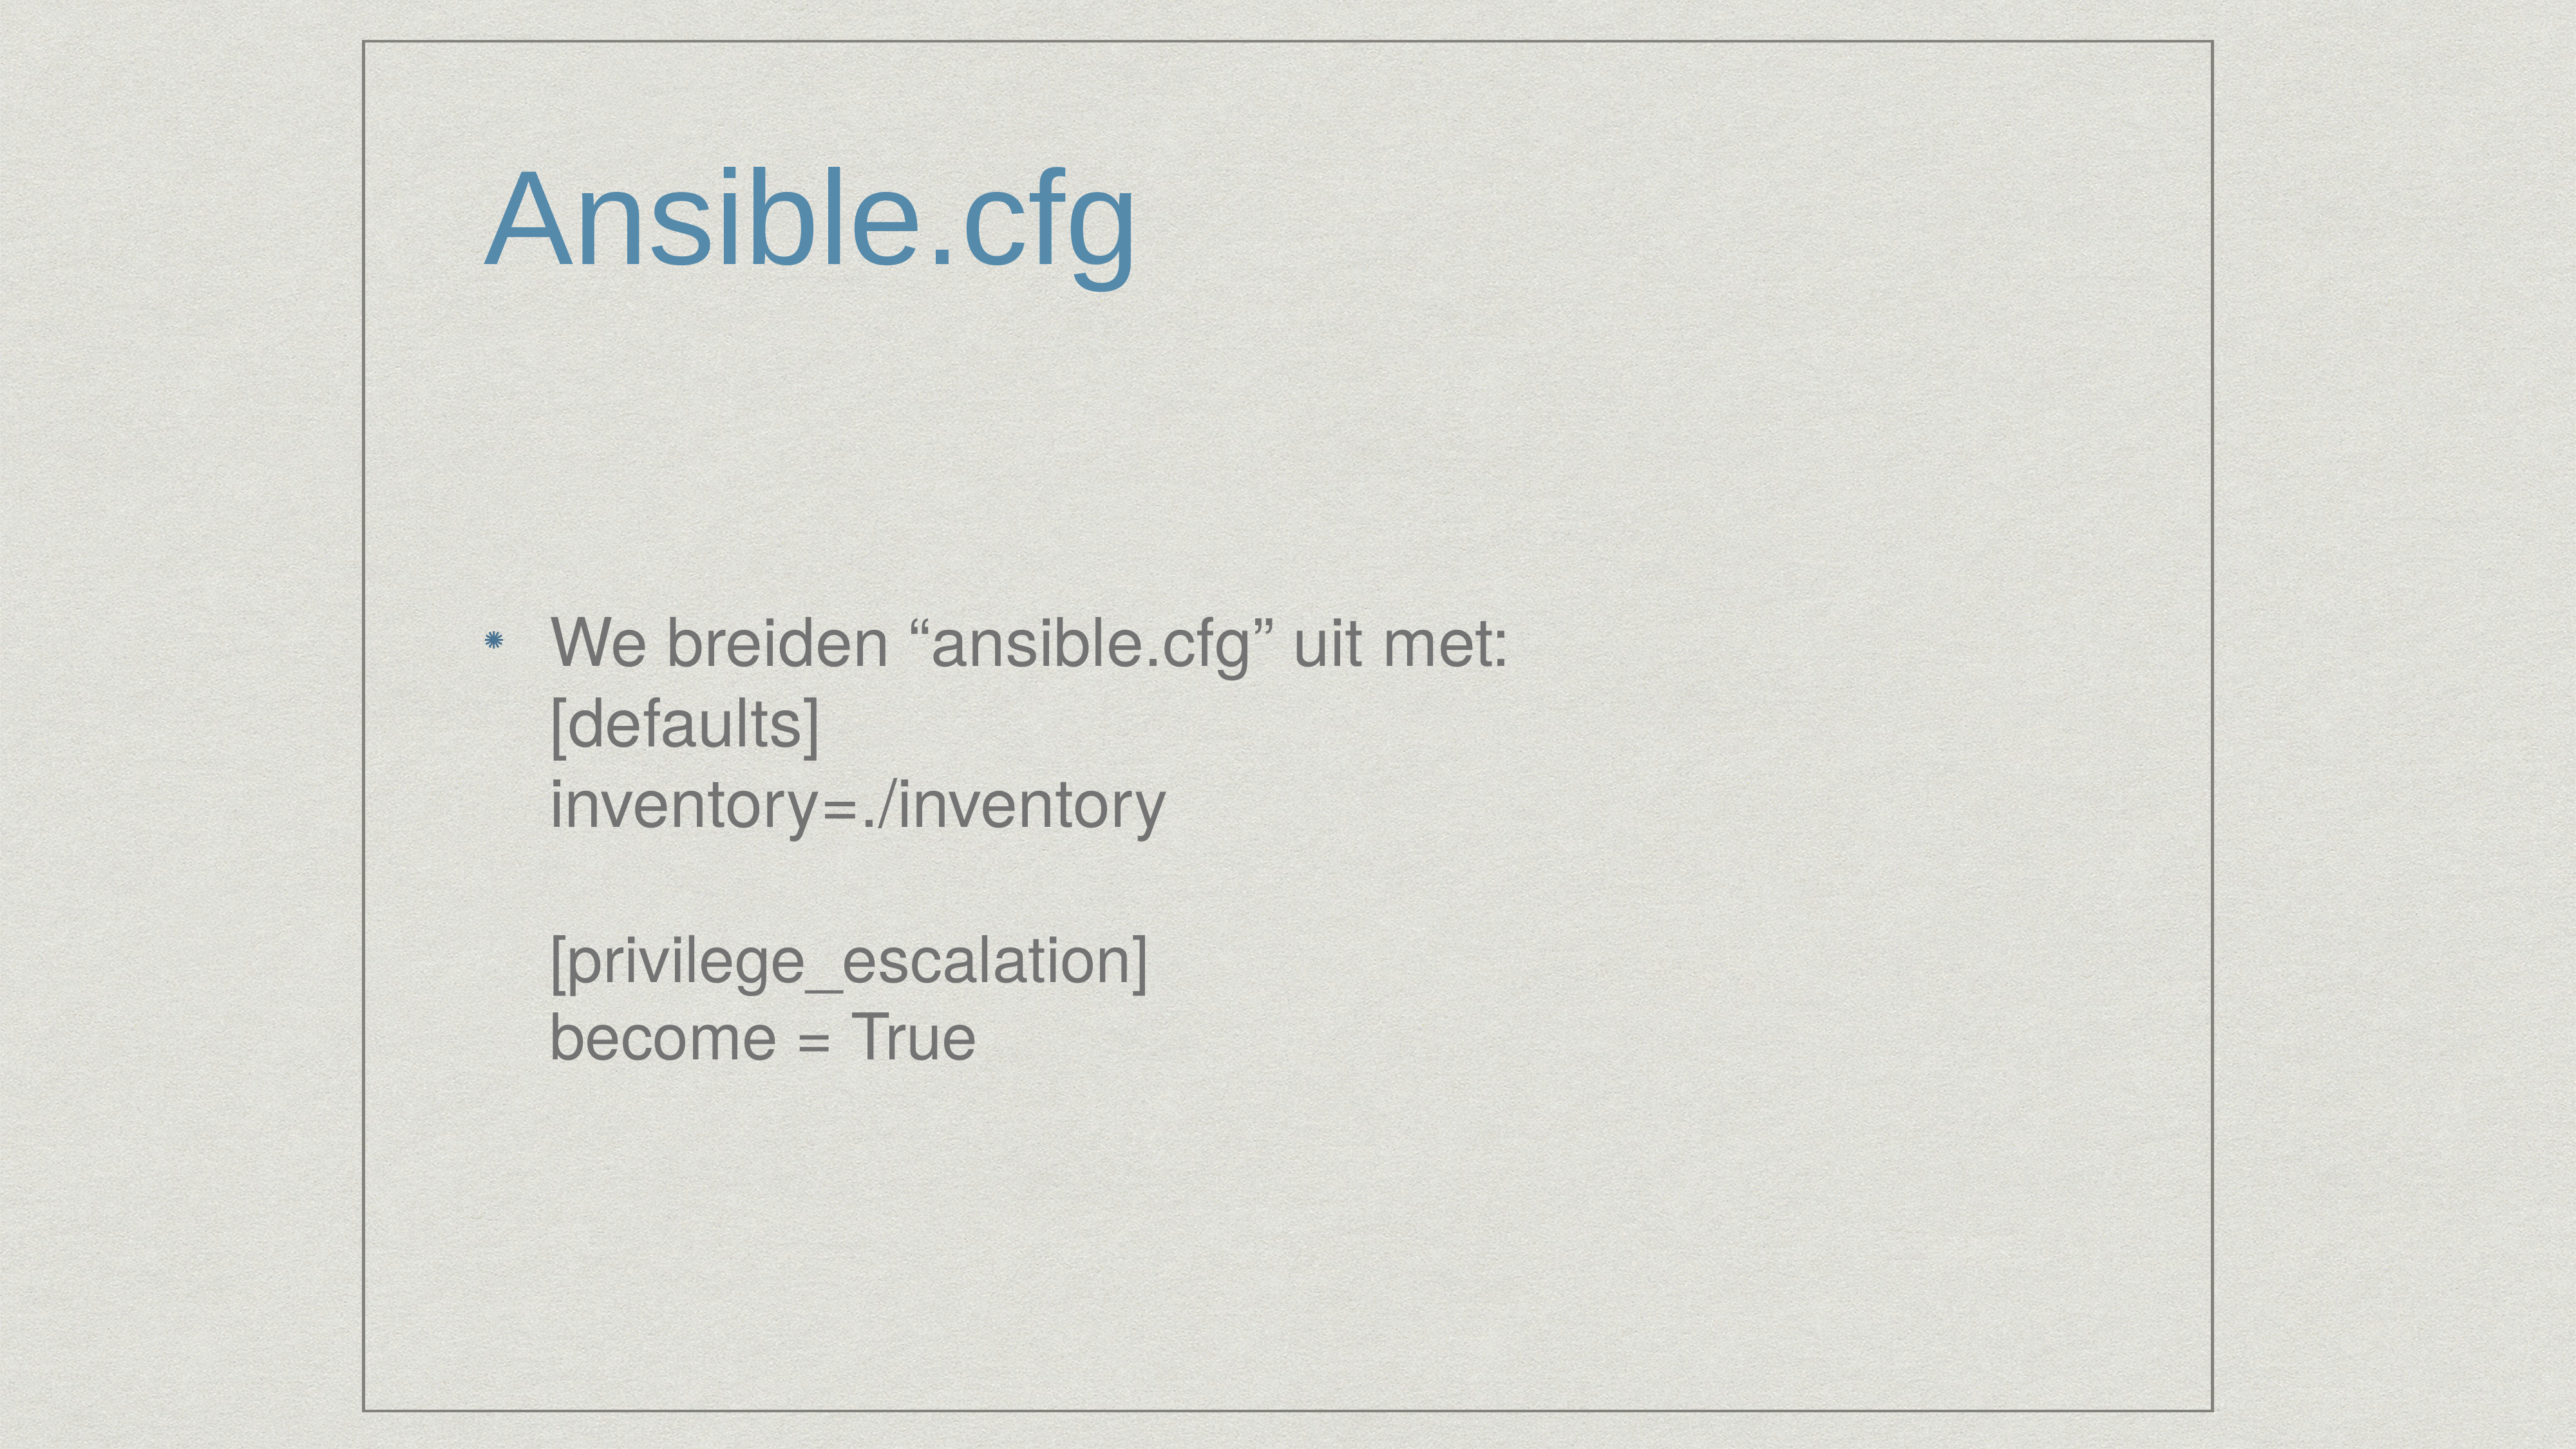

# Ansible.cfg
We breiden “ansible.cfg” uit met:
[defaults]
inventory=./inventory
[privilege_escalation]
become = True